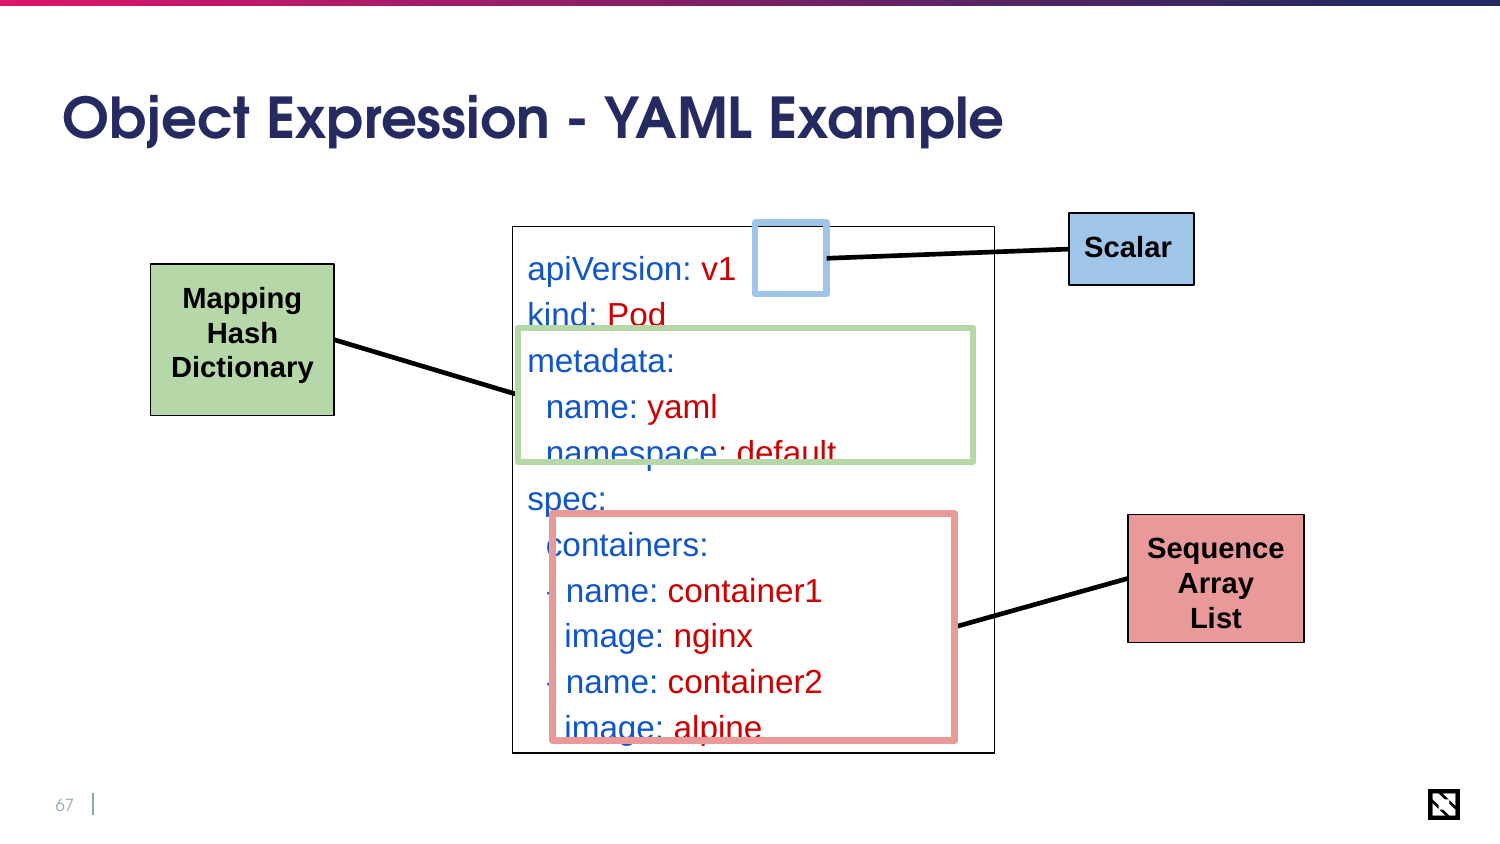

# Object Expression - YAML Example
Scalar

apiVersion: v1
kind: Pod
metadata:
  name: yaml
  namespace: default
spec:
  containers:
  - name: container1
    image: nginx
  - name: container2
    image: alpine

Mapping
Hash
Dictionary

Sequence
Array
List